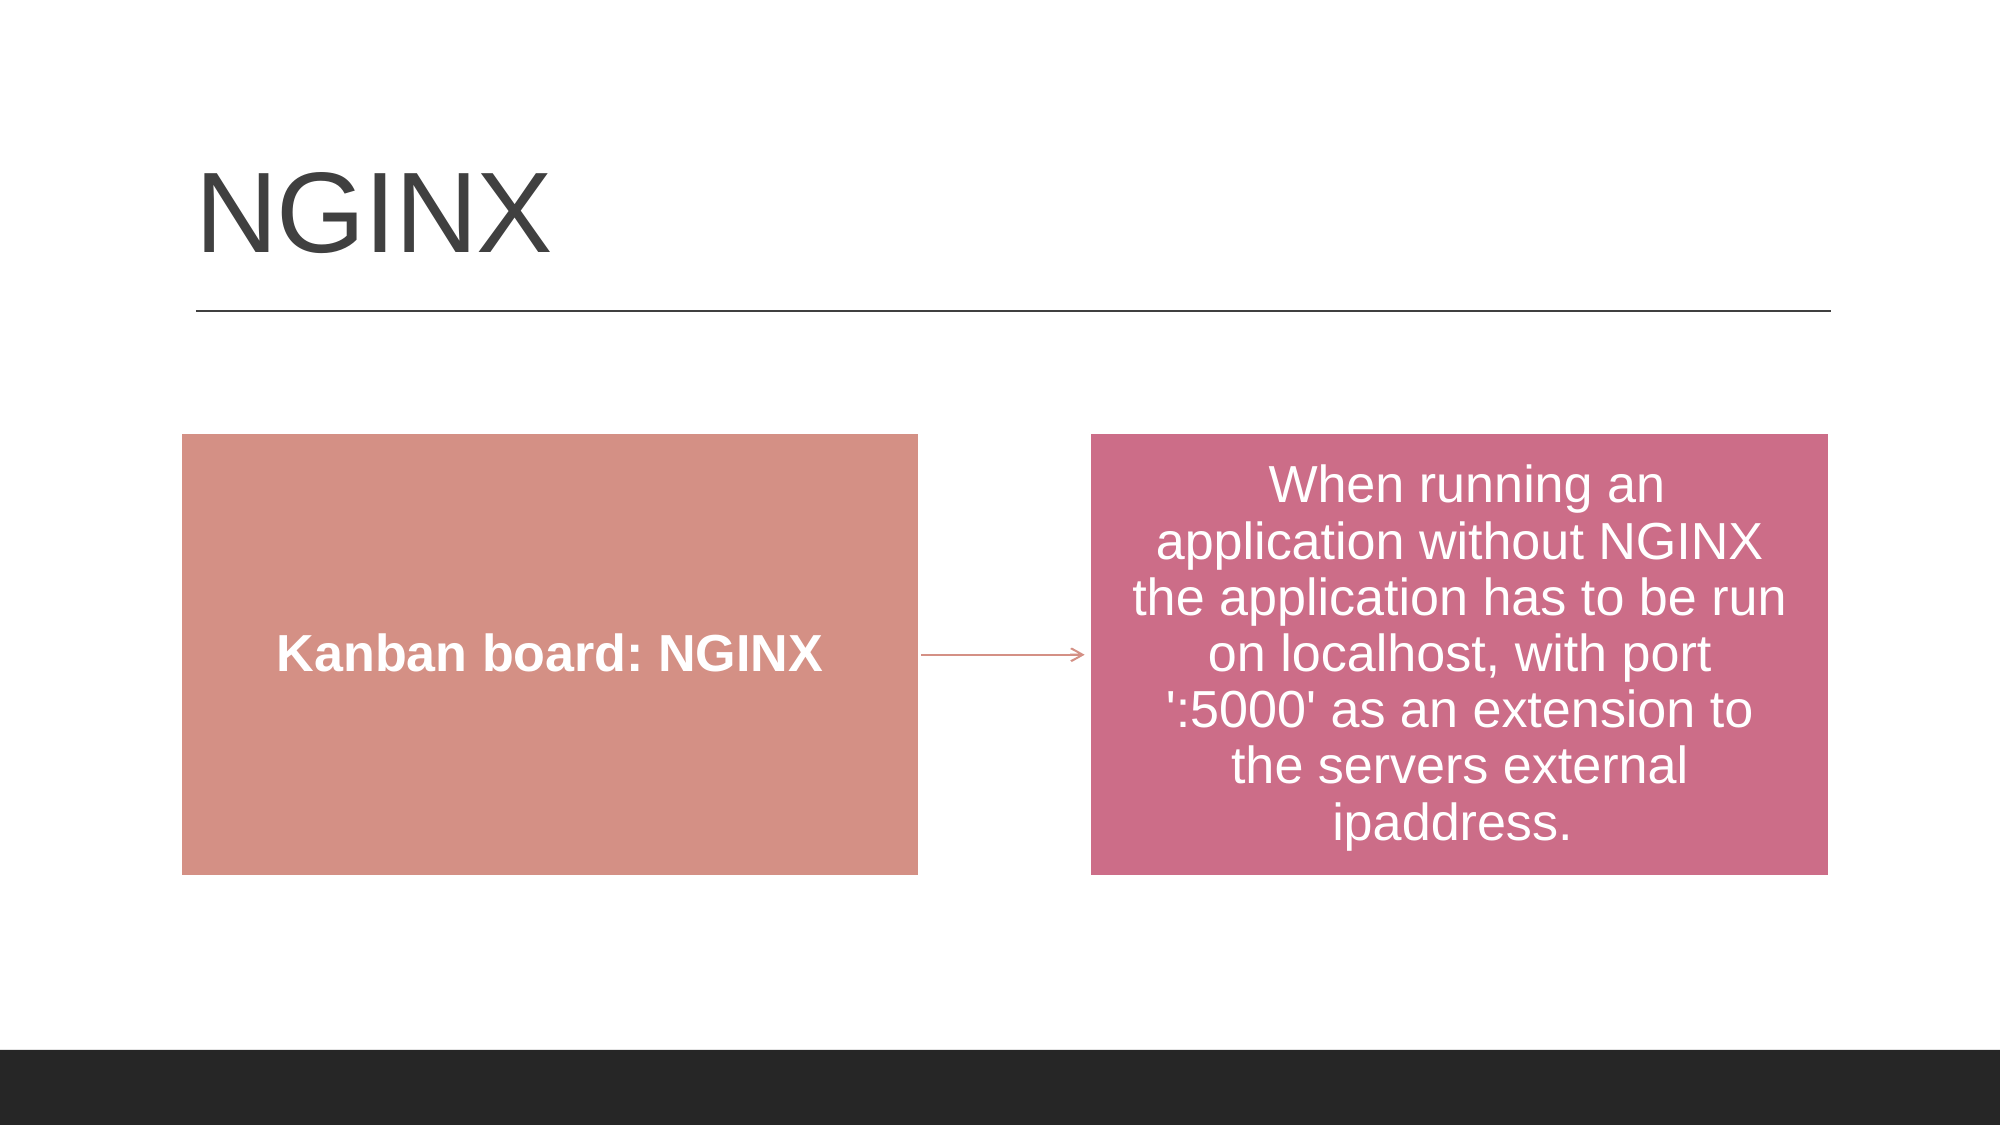

# NGINX

Kanban board: NGINX
 When running an application without NGINX the application has to be run on localhost, with port ':5000' as an extension to the servers external ipaddress.